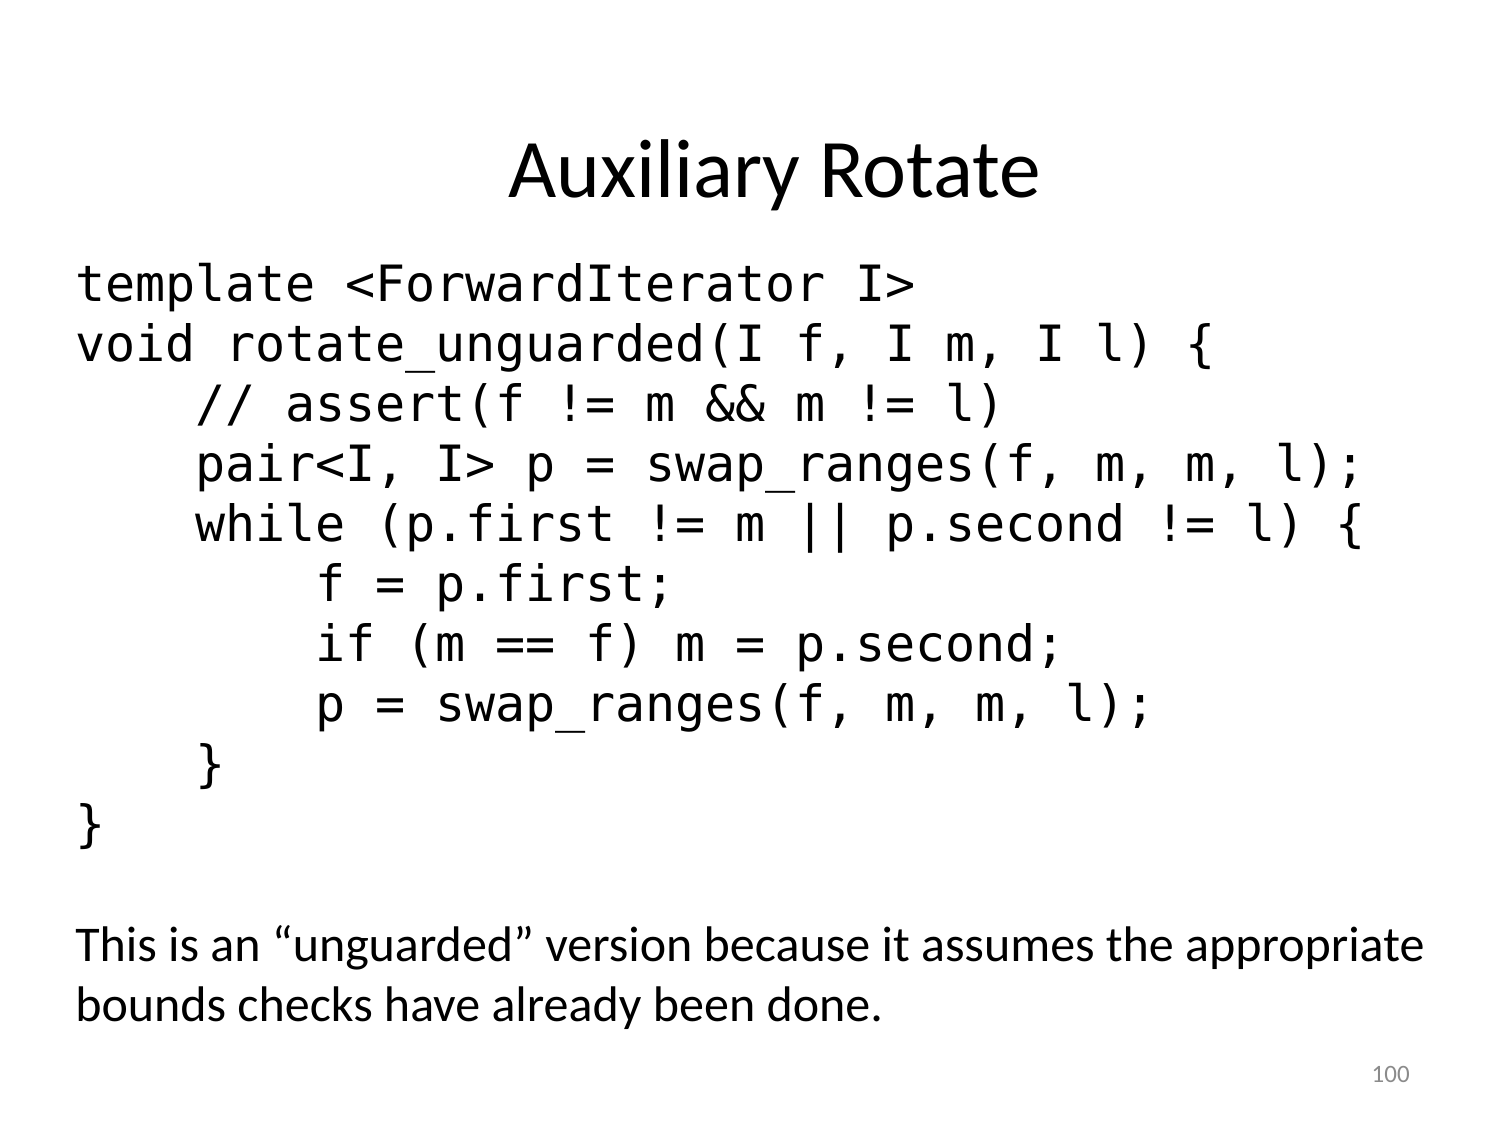

#
Auxiliary Rotate
template <ForwardIterator I>
void rotate_unguarded(I f, I m, I l) {
    // assert(f != m && m != l)
    pair<I, I> p = swap_ranges(f, m, m, l);
    while (p.first != m || p.second != l) {
        f = p.first;
        if (m == f) m = p.second;
        p = swap_ranges(f, m, m, l);
    }
}

This is an “unguarded” version because it assumes the appropriate bounds checks have already been done.

100